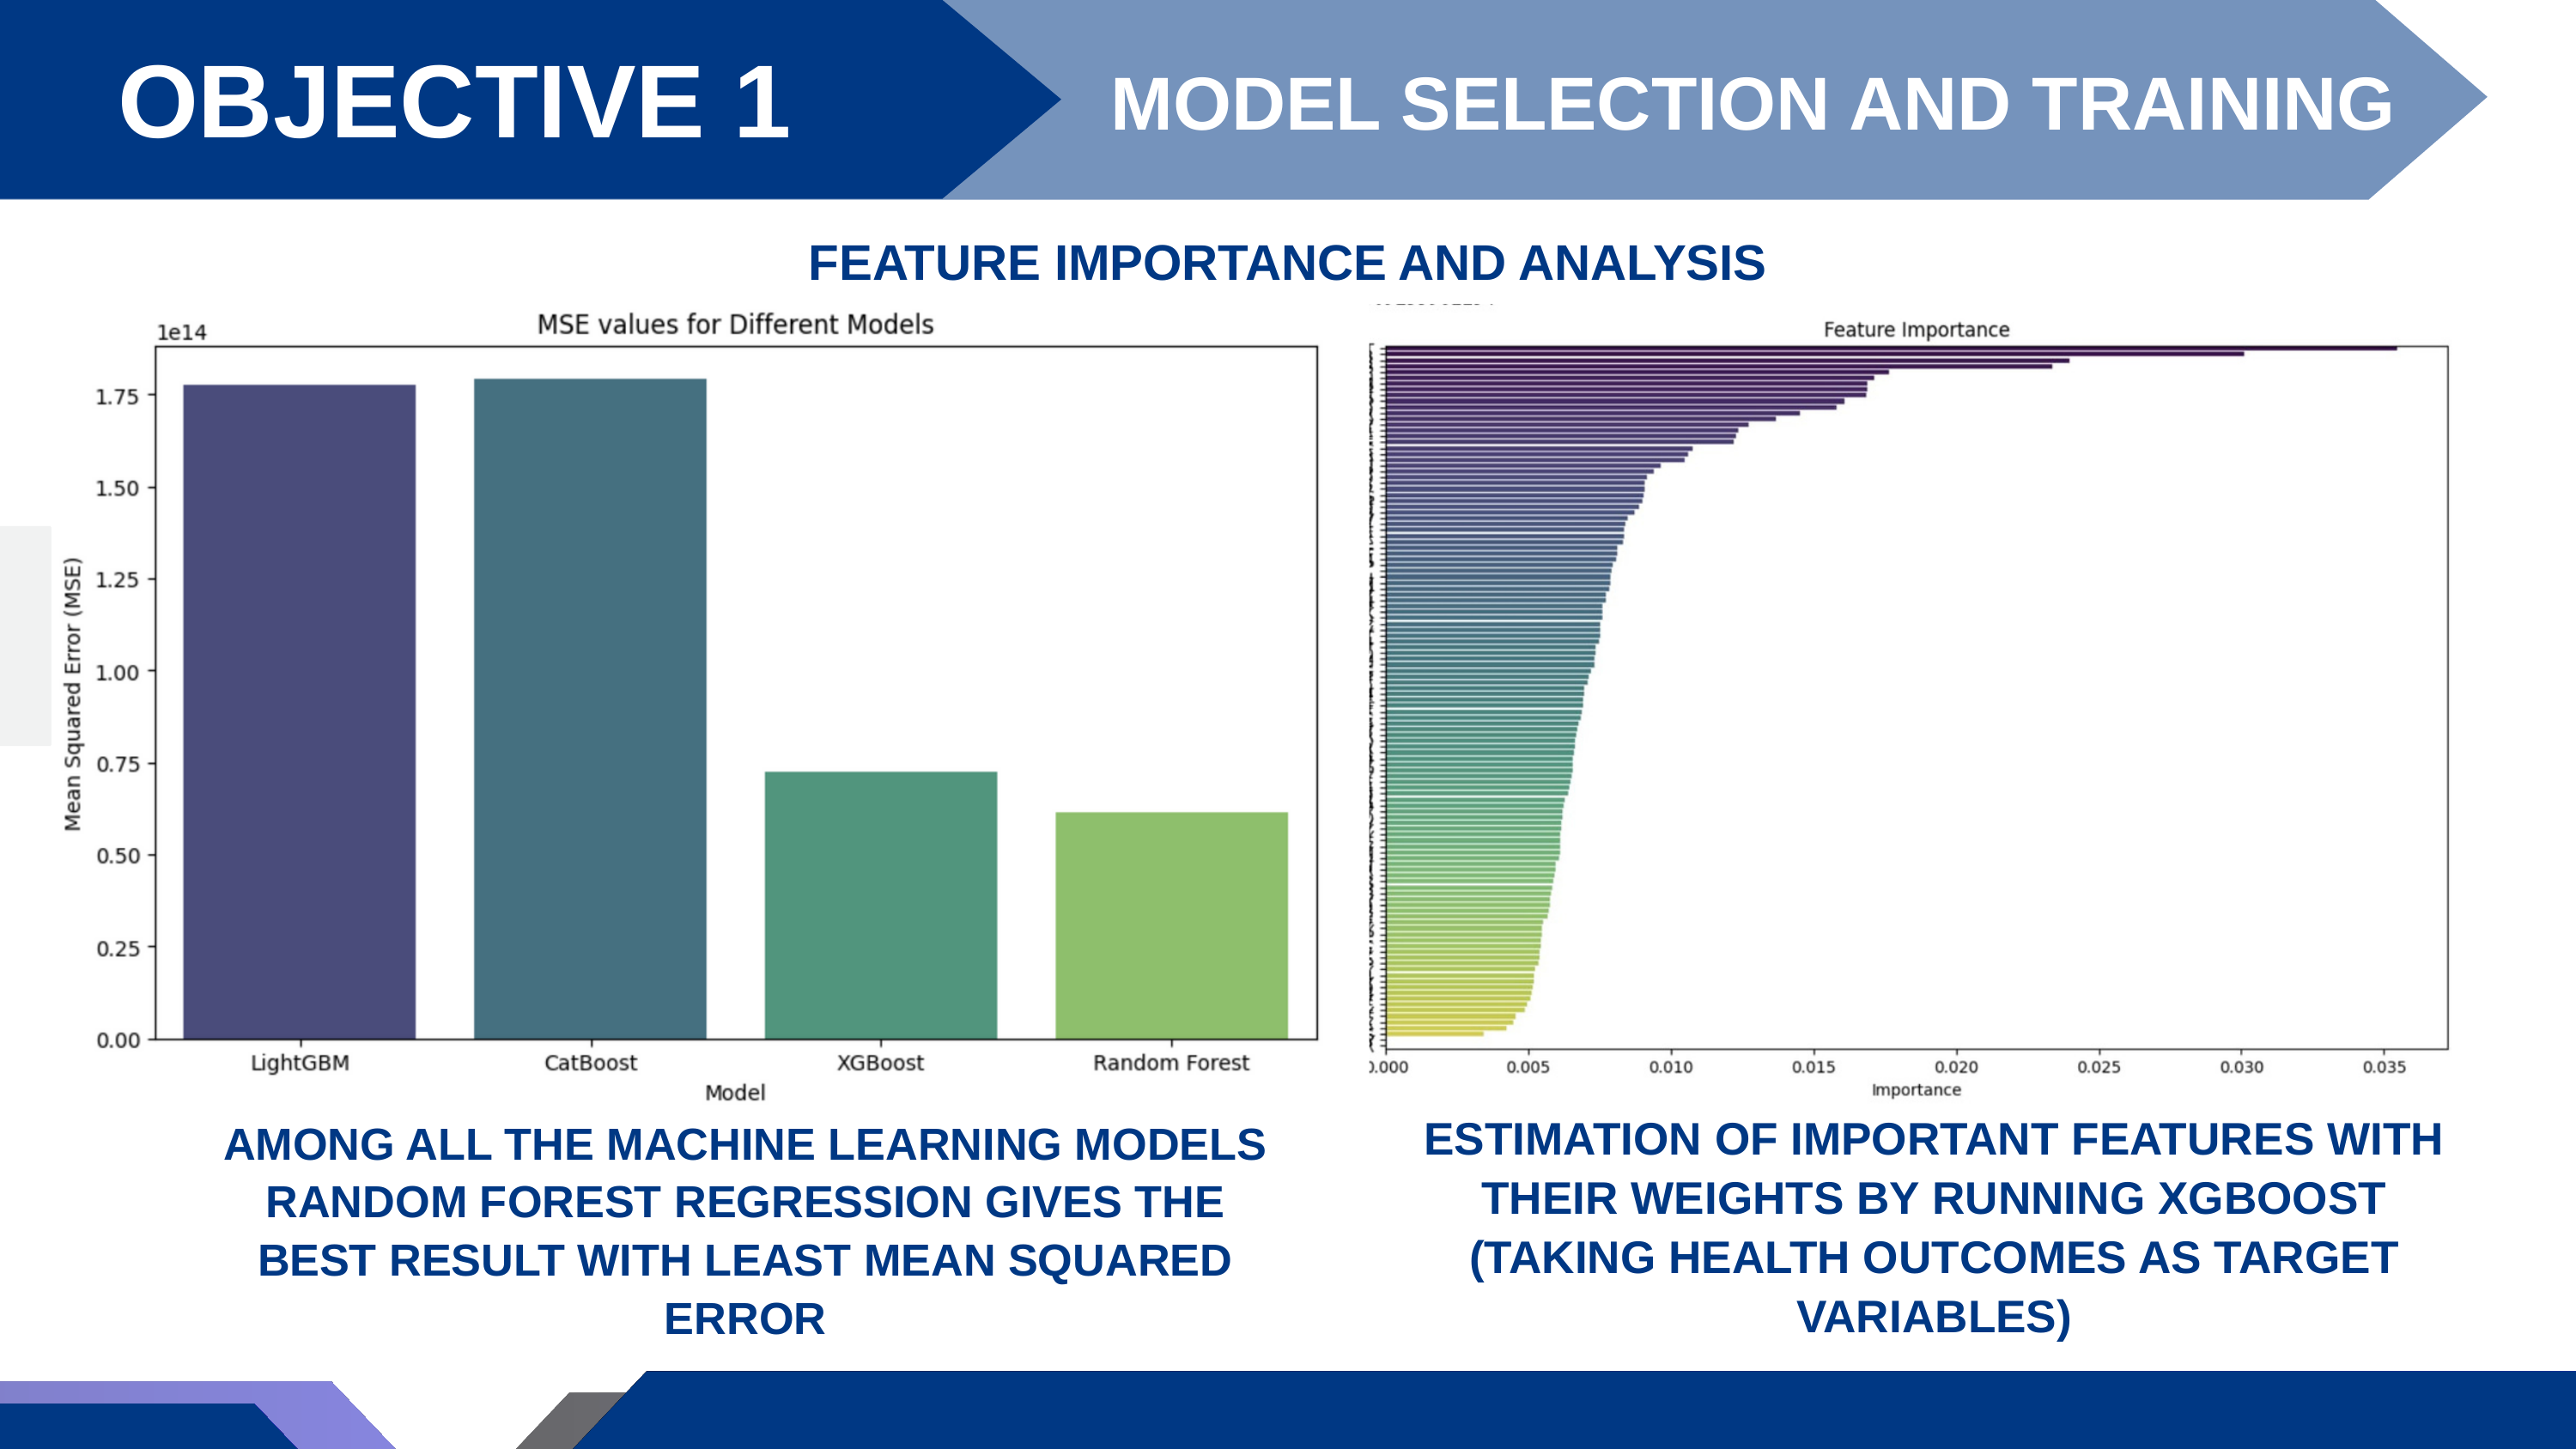

OBJECTIVE 1
MODEL SELECTION AND TRAINING
FEATURE IMPORTANCE AND ANALYSIS

ESTIMATION OF IMPORTANT FEATURES WITH THEIR WEIGHTS BY RUNNING XGBOOST (TAKING HEALTH OUTCOMES AS TARGET VARIABLES)
AMONG ALL THE MACHINE LEARNING MODELS RANDOM FOREST REGRESSION GIVES THE BEST RESULT WITH LEAST MEAN SQUARED ERROR